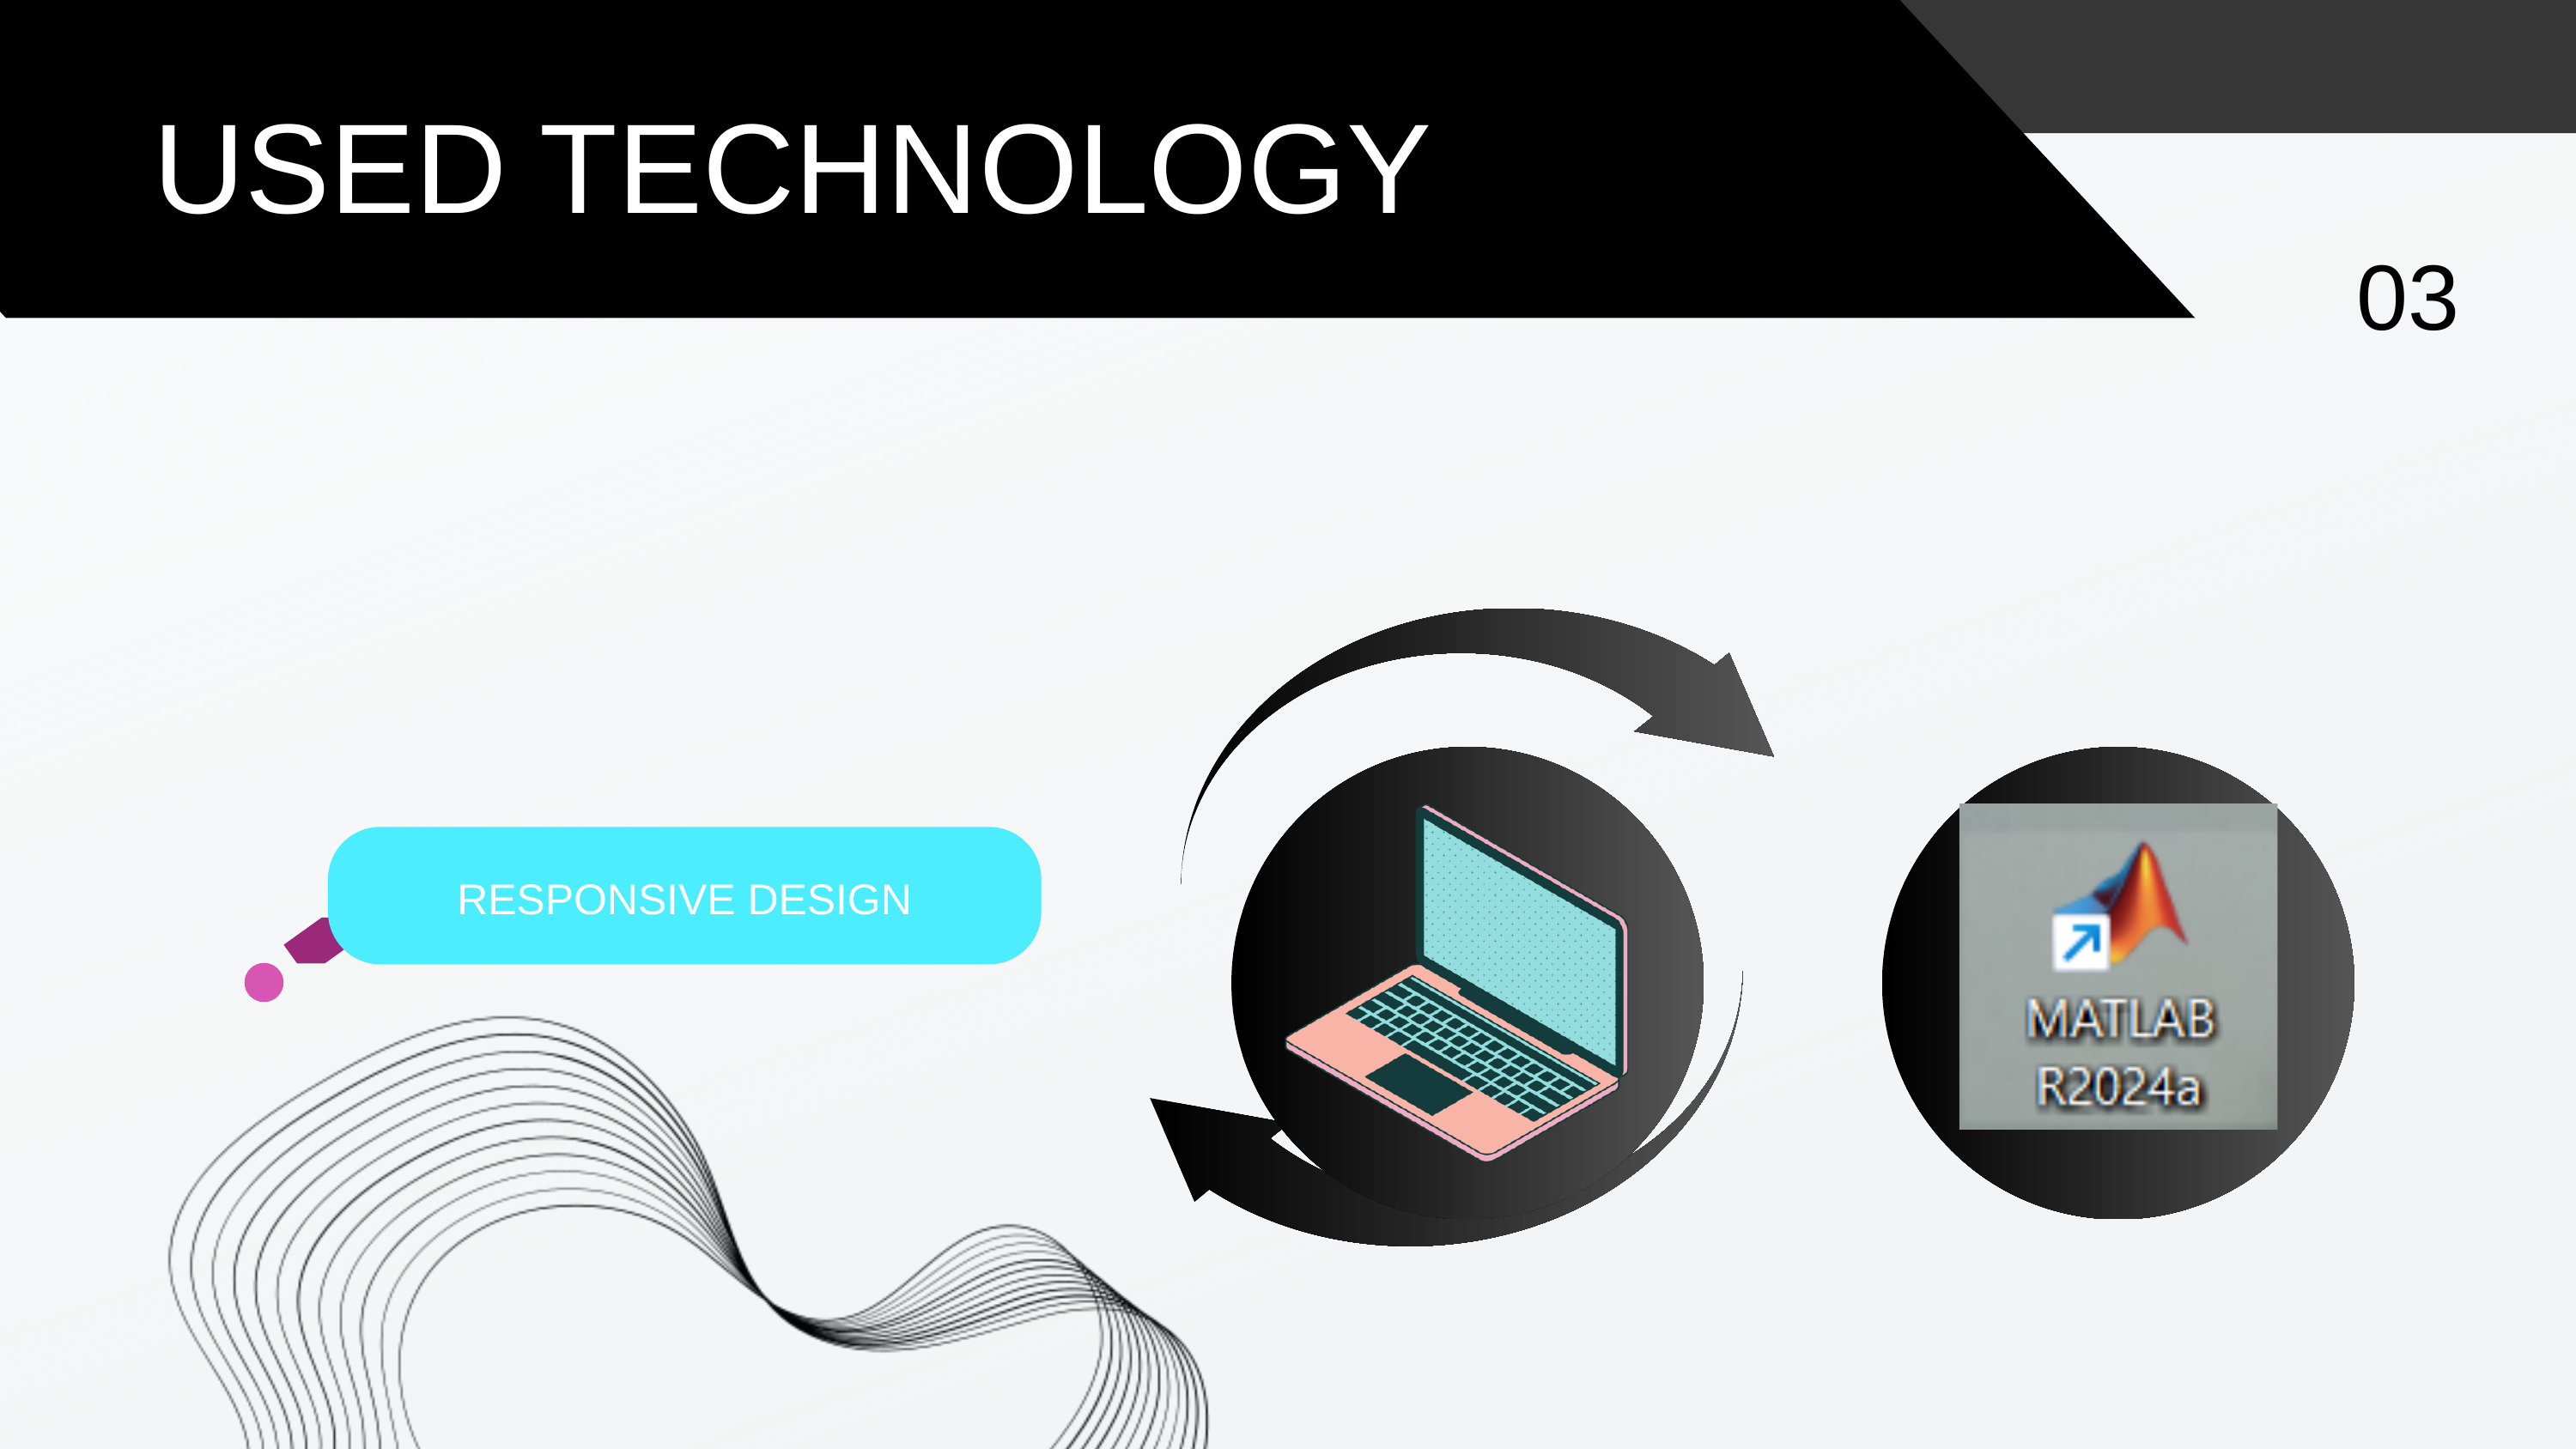

USED TECHNOLOGY
USED TECHNOLOGY
03

RESPONSIVE DESIGN